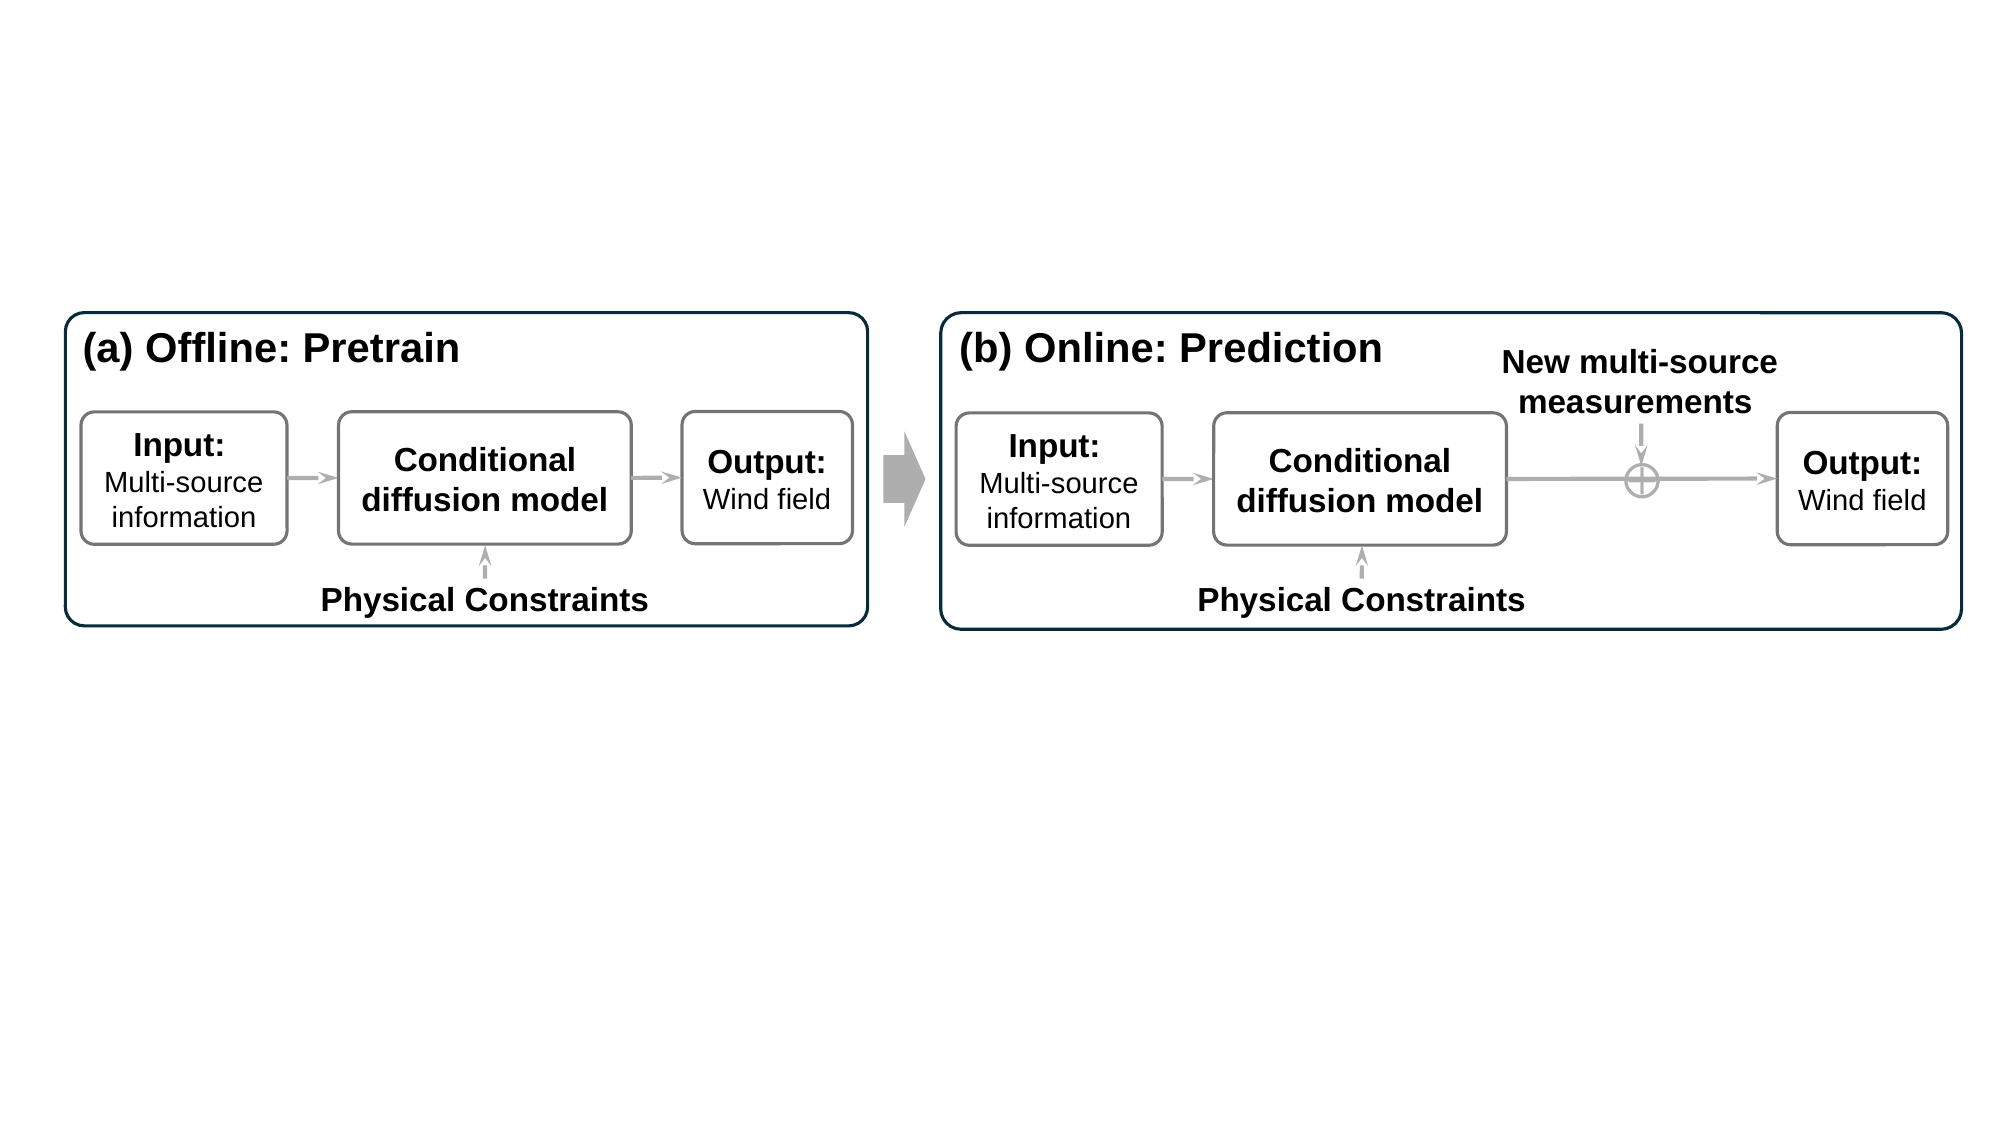

(b) Online: Prediction
(a) Offline: Pretrain
New multi-source
measurements
Output:
Wind field
Input:
Multi-source
information
Conditional
diffusion model
Output:
Wind field
Input:
Multi-source
information
Conditional
diffusion model

⨁
Physical Constraints
Physical Constraints